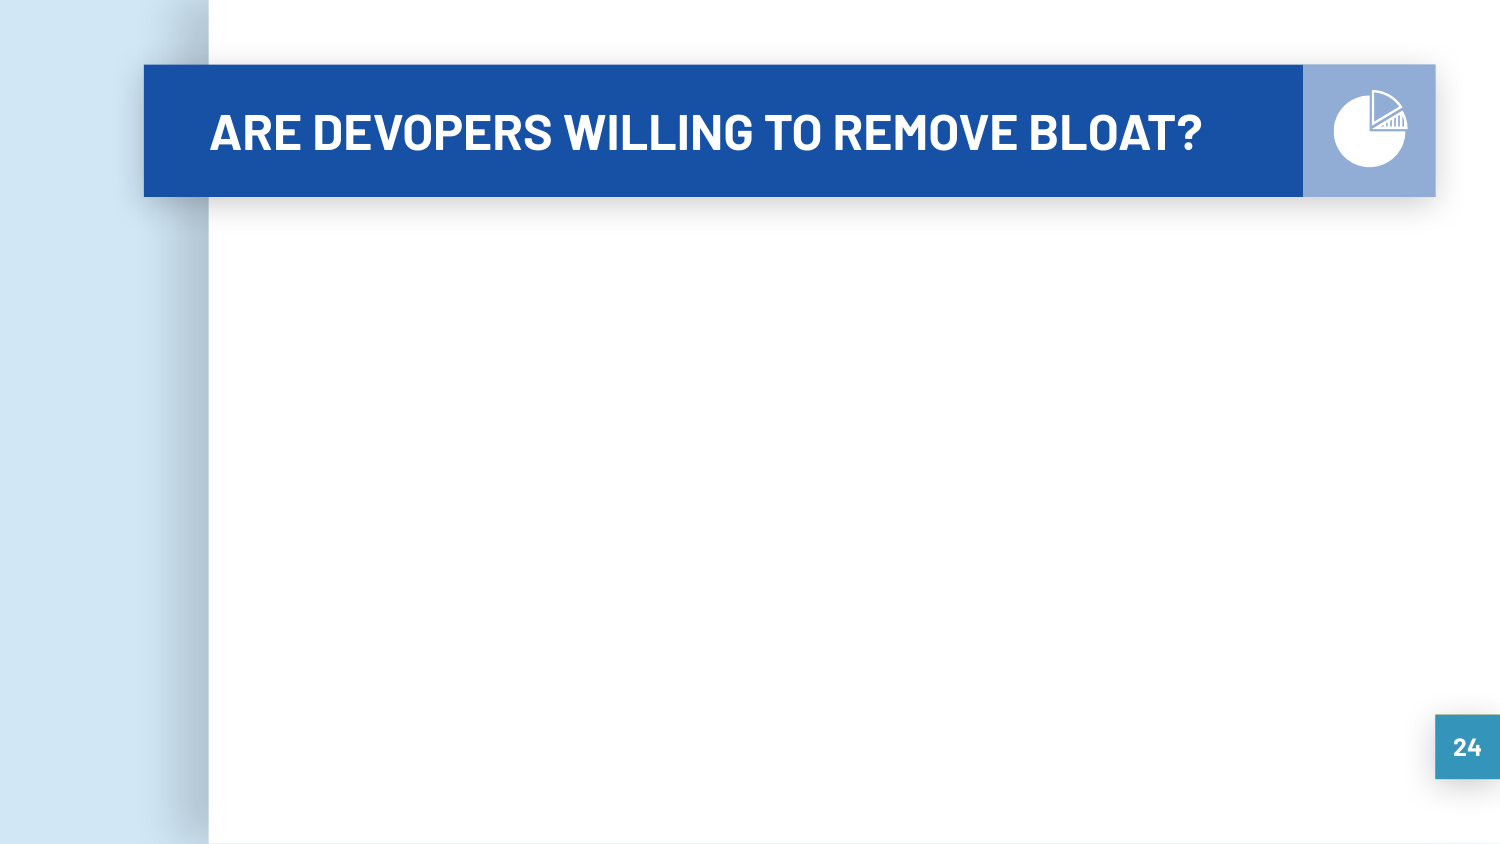

# ARE DEVOPERS WILLING TO REMOVE BLOAT?

24